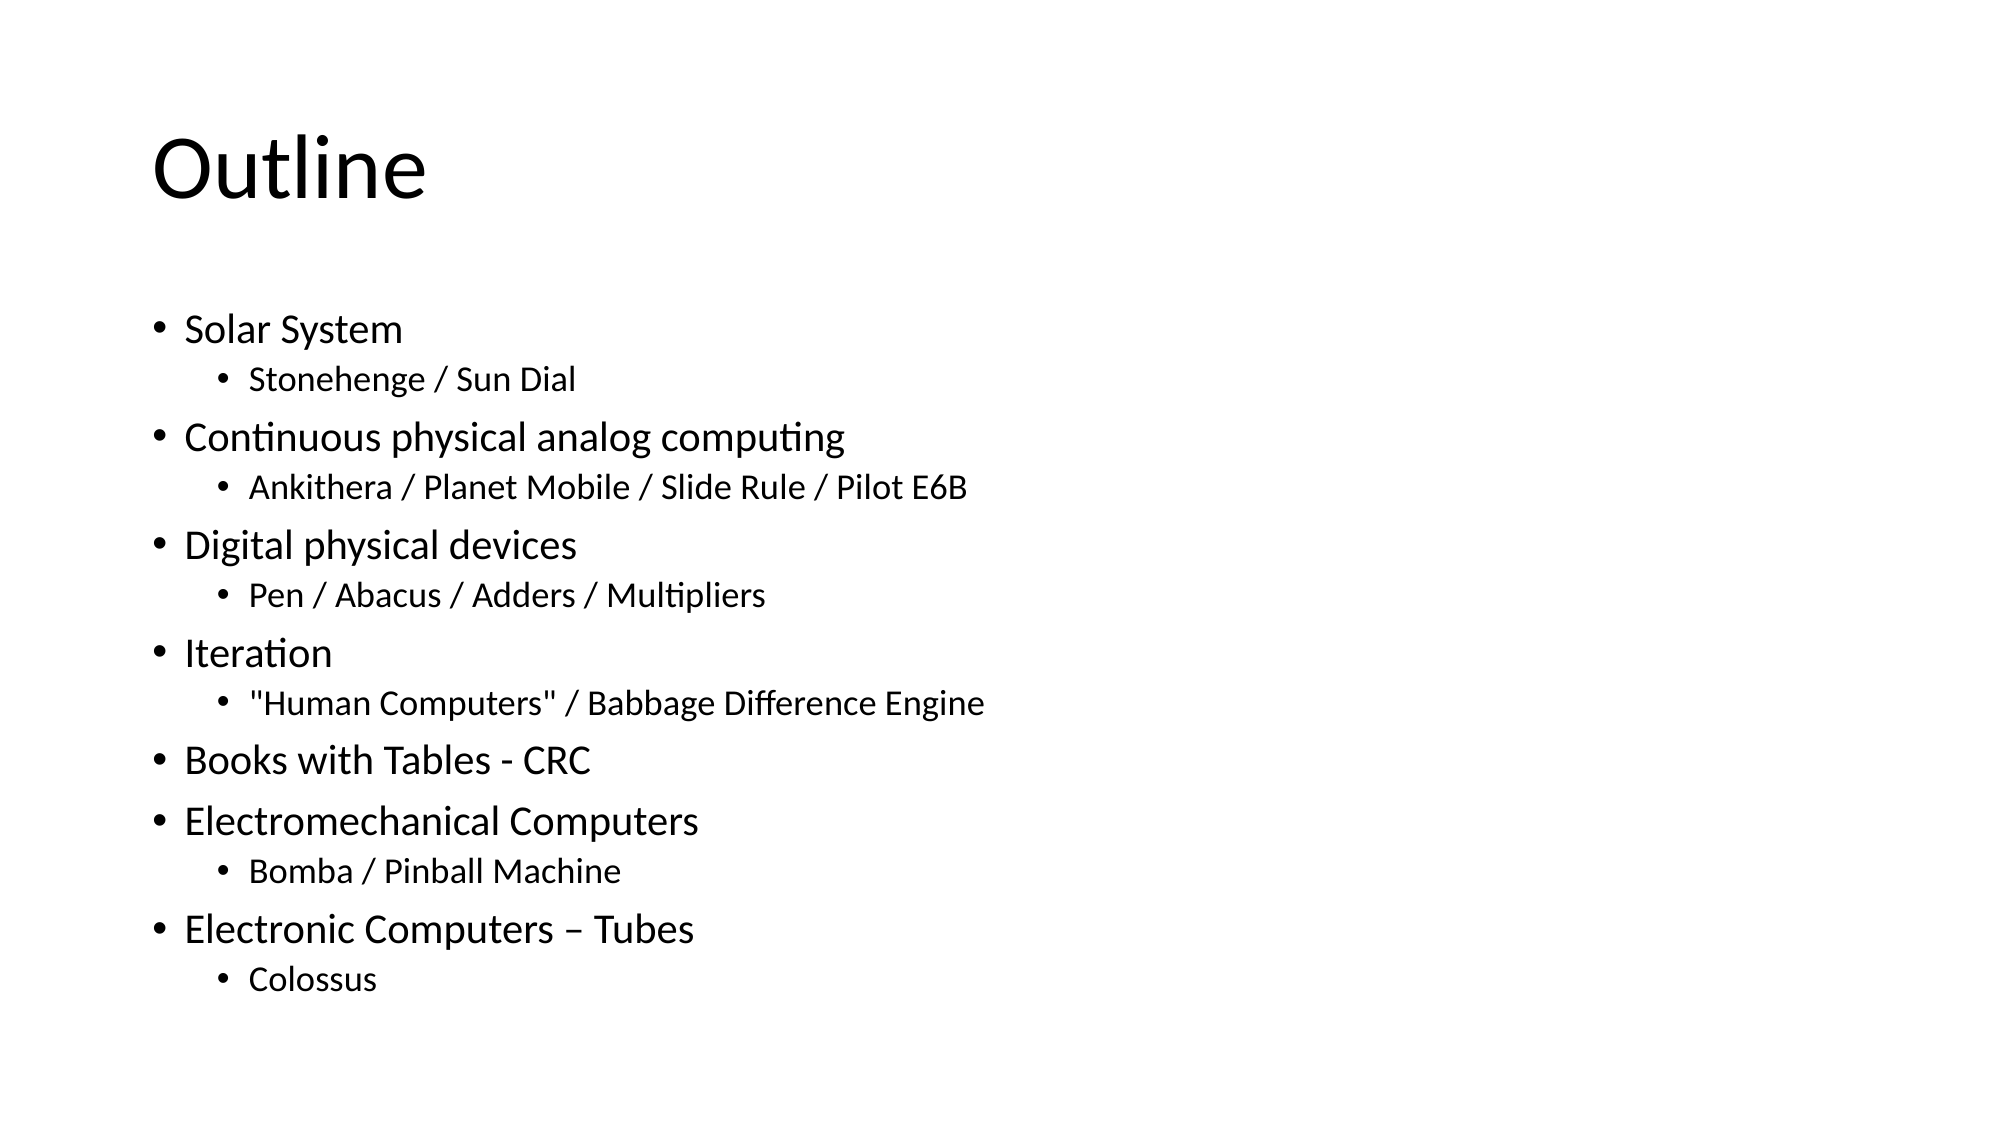

# Outline
Solar System
Stonehenge / Sun Dial
Continuous physical analog computing
Ankithera / Planet Mobile / Slide Rule / Pilot E6B
Digital physical devices
Pen / Abacus / Adders / Multipliers
Iteration
"Human Computers" / Babbage Difference Engine
Books with Tables - CRC
Electromechanical Computers
Bomba / Pinball Machine
Electronic Computers – Tubes
Colossus